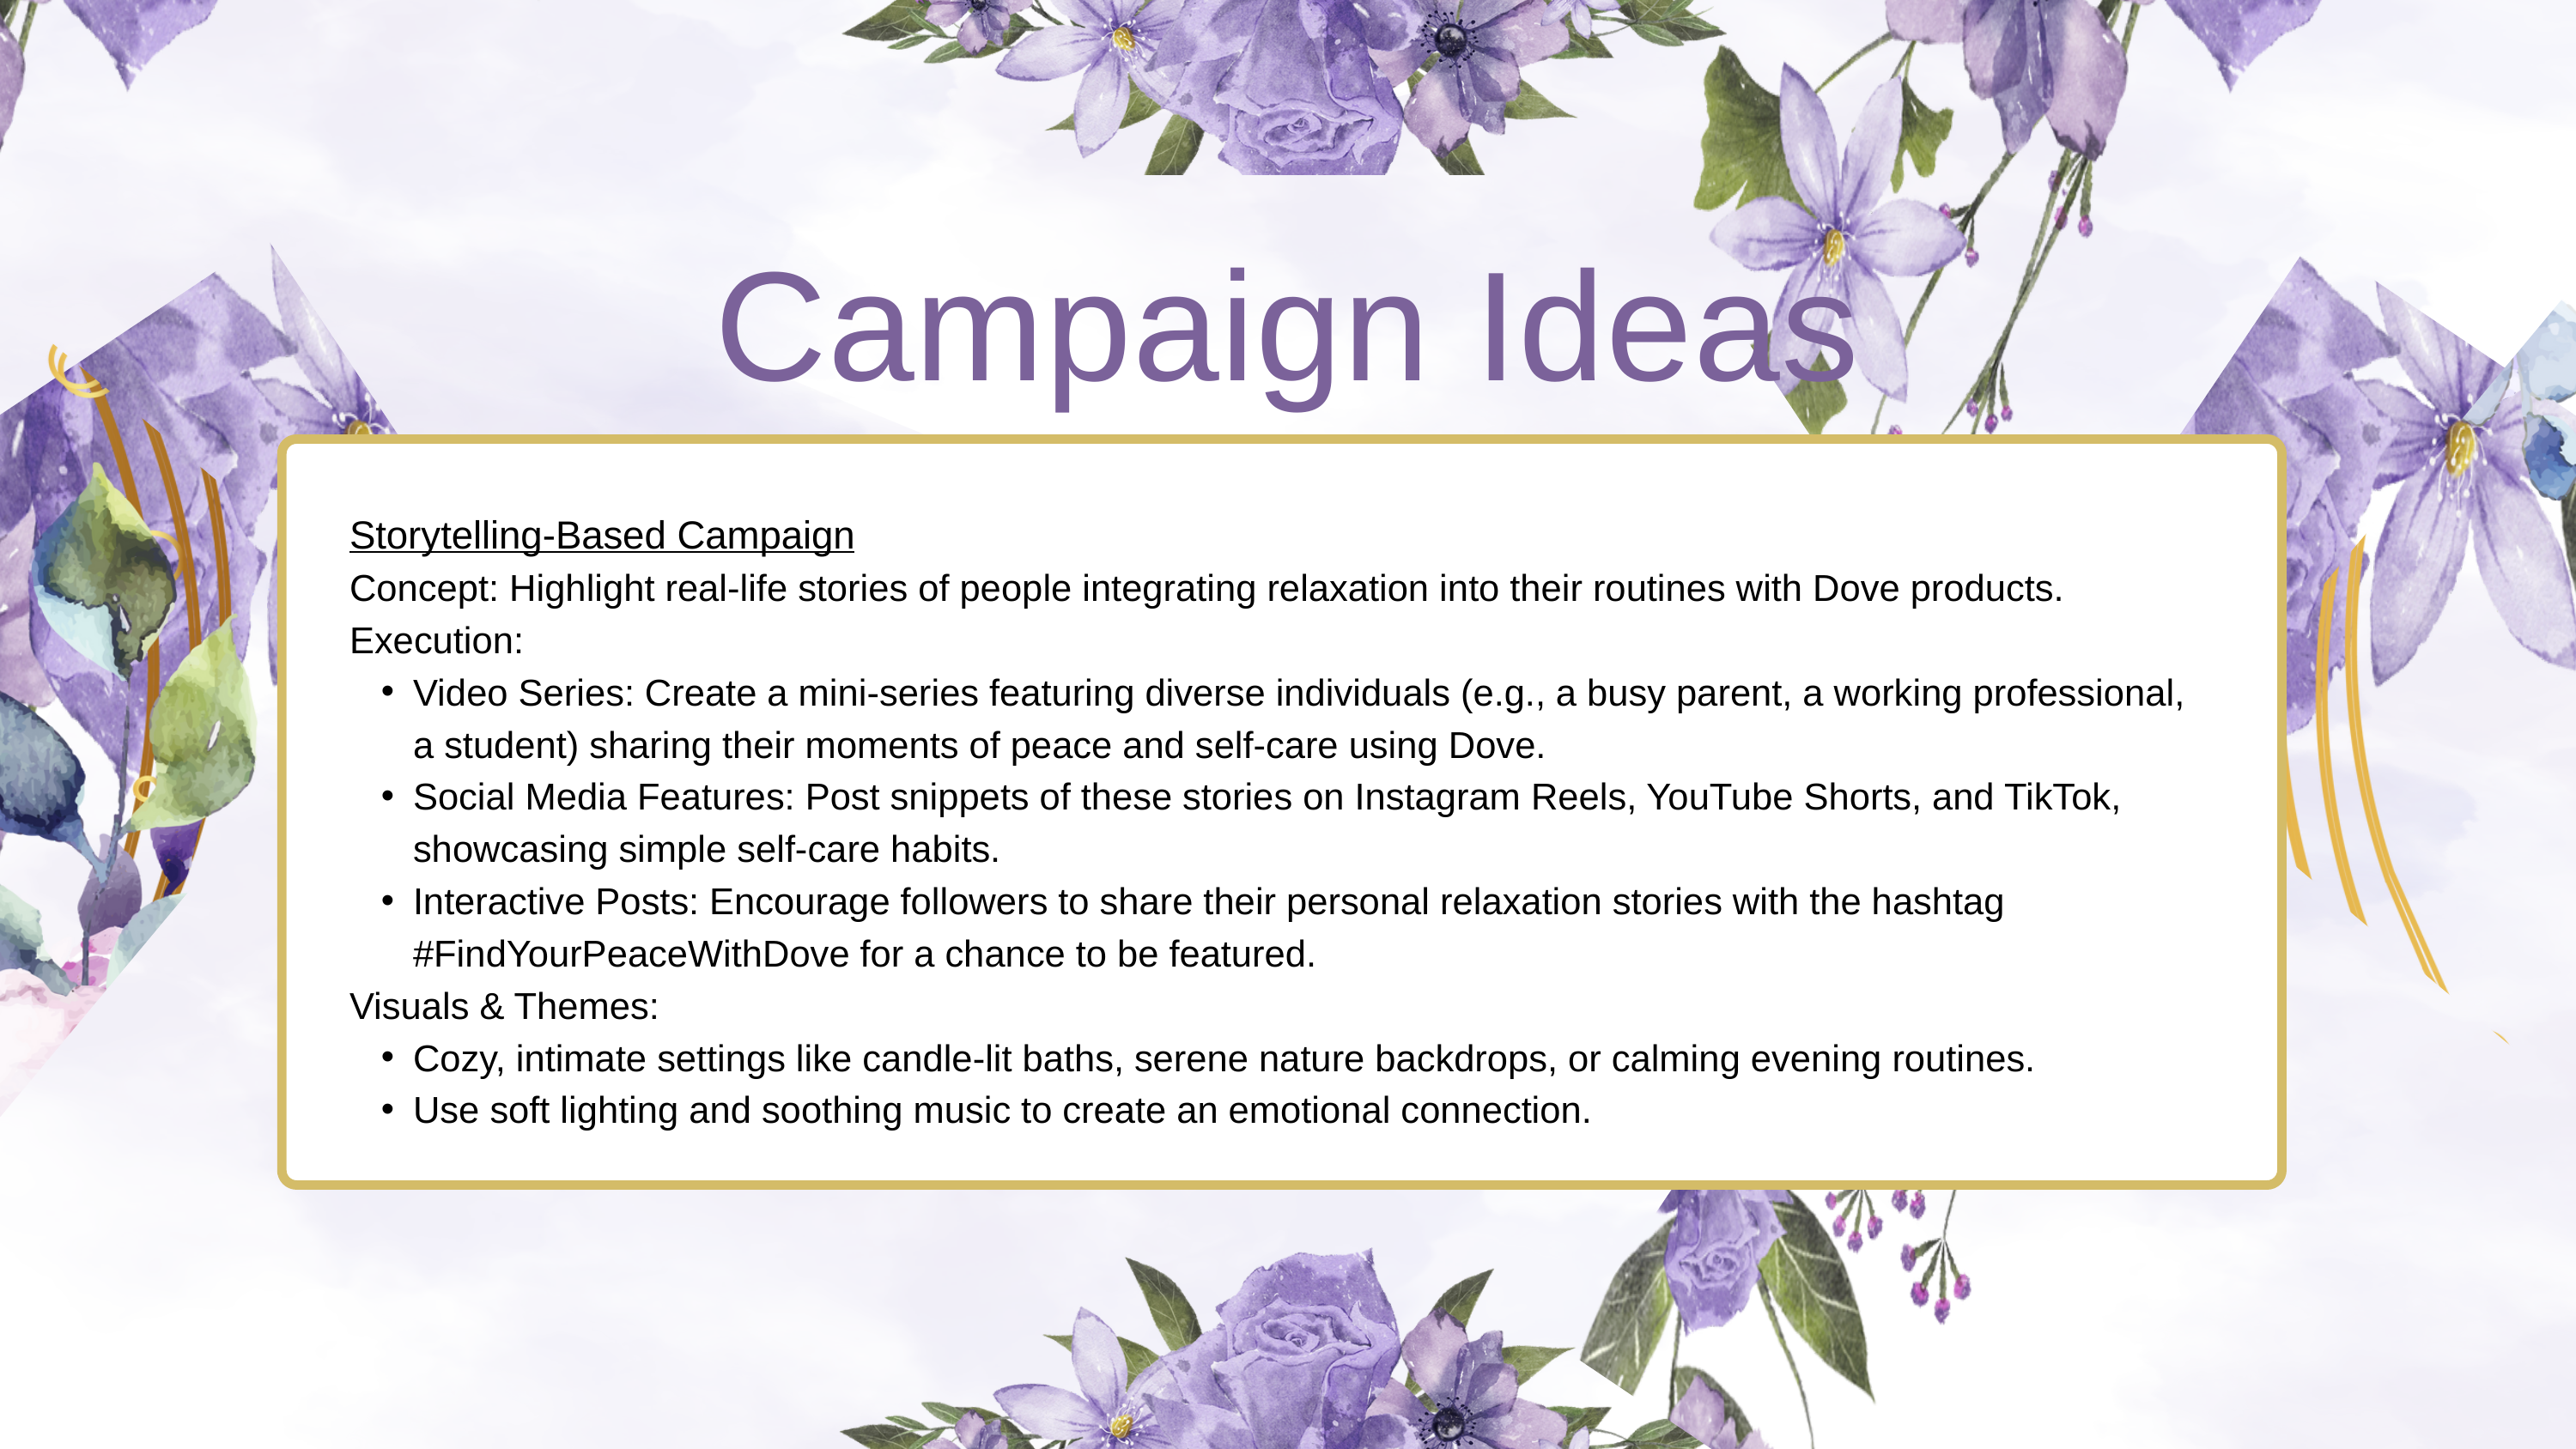

Campaign Ideas

Storytelling-Based Campaign
Concept: Highlight real-life stories of people integrating relaxation into their routines with Dove products.
Execution:
Video Series: Create a mini-series featuring diverse individuals (e.g., a busy parent, a working professional, a student) sharing their moments of peace and self-care using Dove.
Social Media Features: Post snippets of these stories on Instagram Reels, YouTube Shorts, and TikTok, showcasing simple self-care habits.
Interactive Posts: Encourage followers to share their personal relaxation stories with the hashtag #FindYourPeaceWithDove for a chance to be featured.
Visuals & Themes:
Cozy, intimate settings like candle-lit baths, serene nature backdrops, or calming evening routines.
Use soft lighting and soothing music to create an emotional connection.